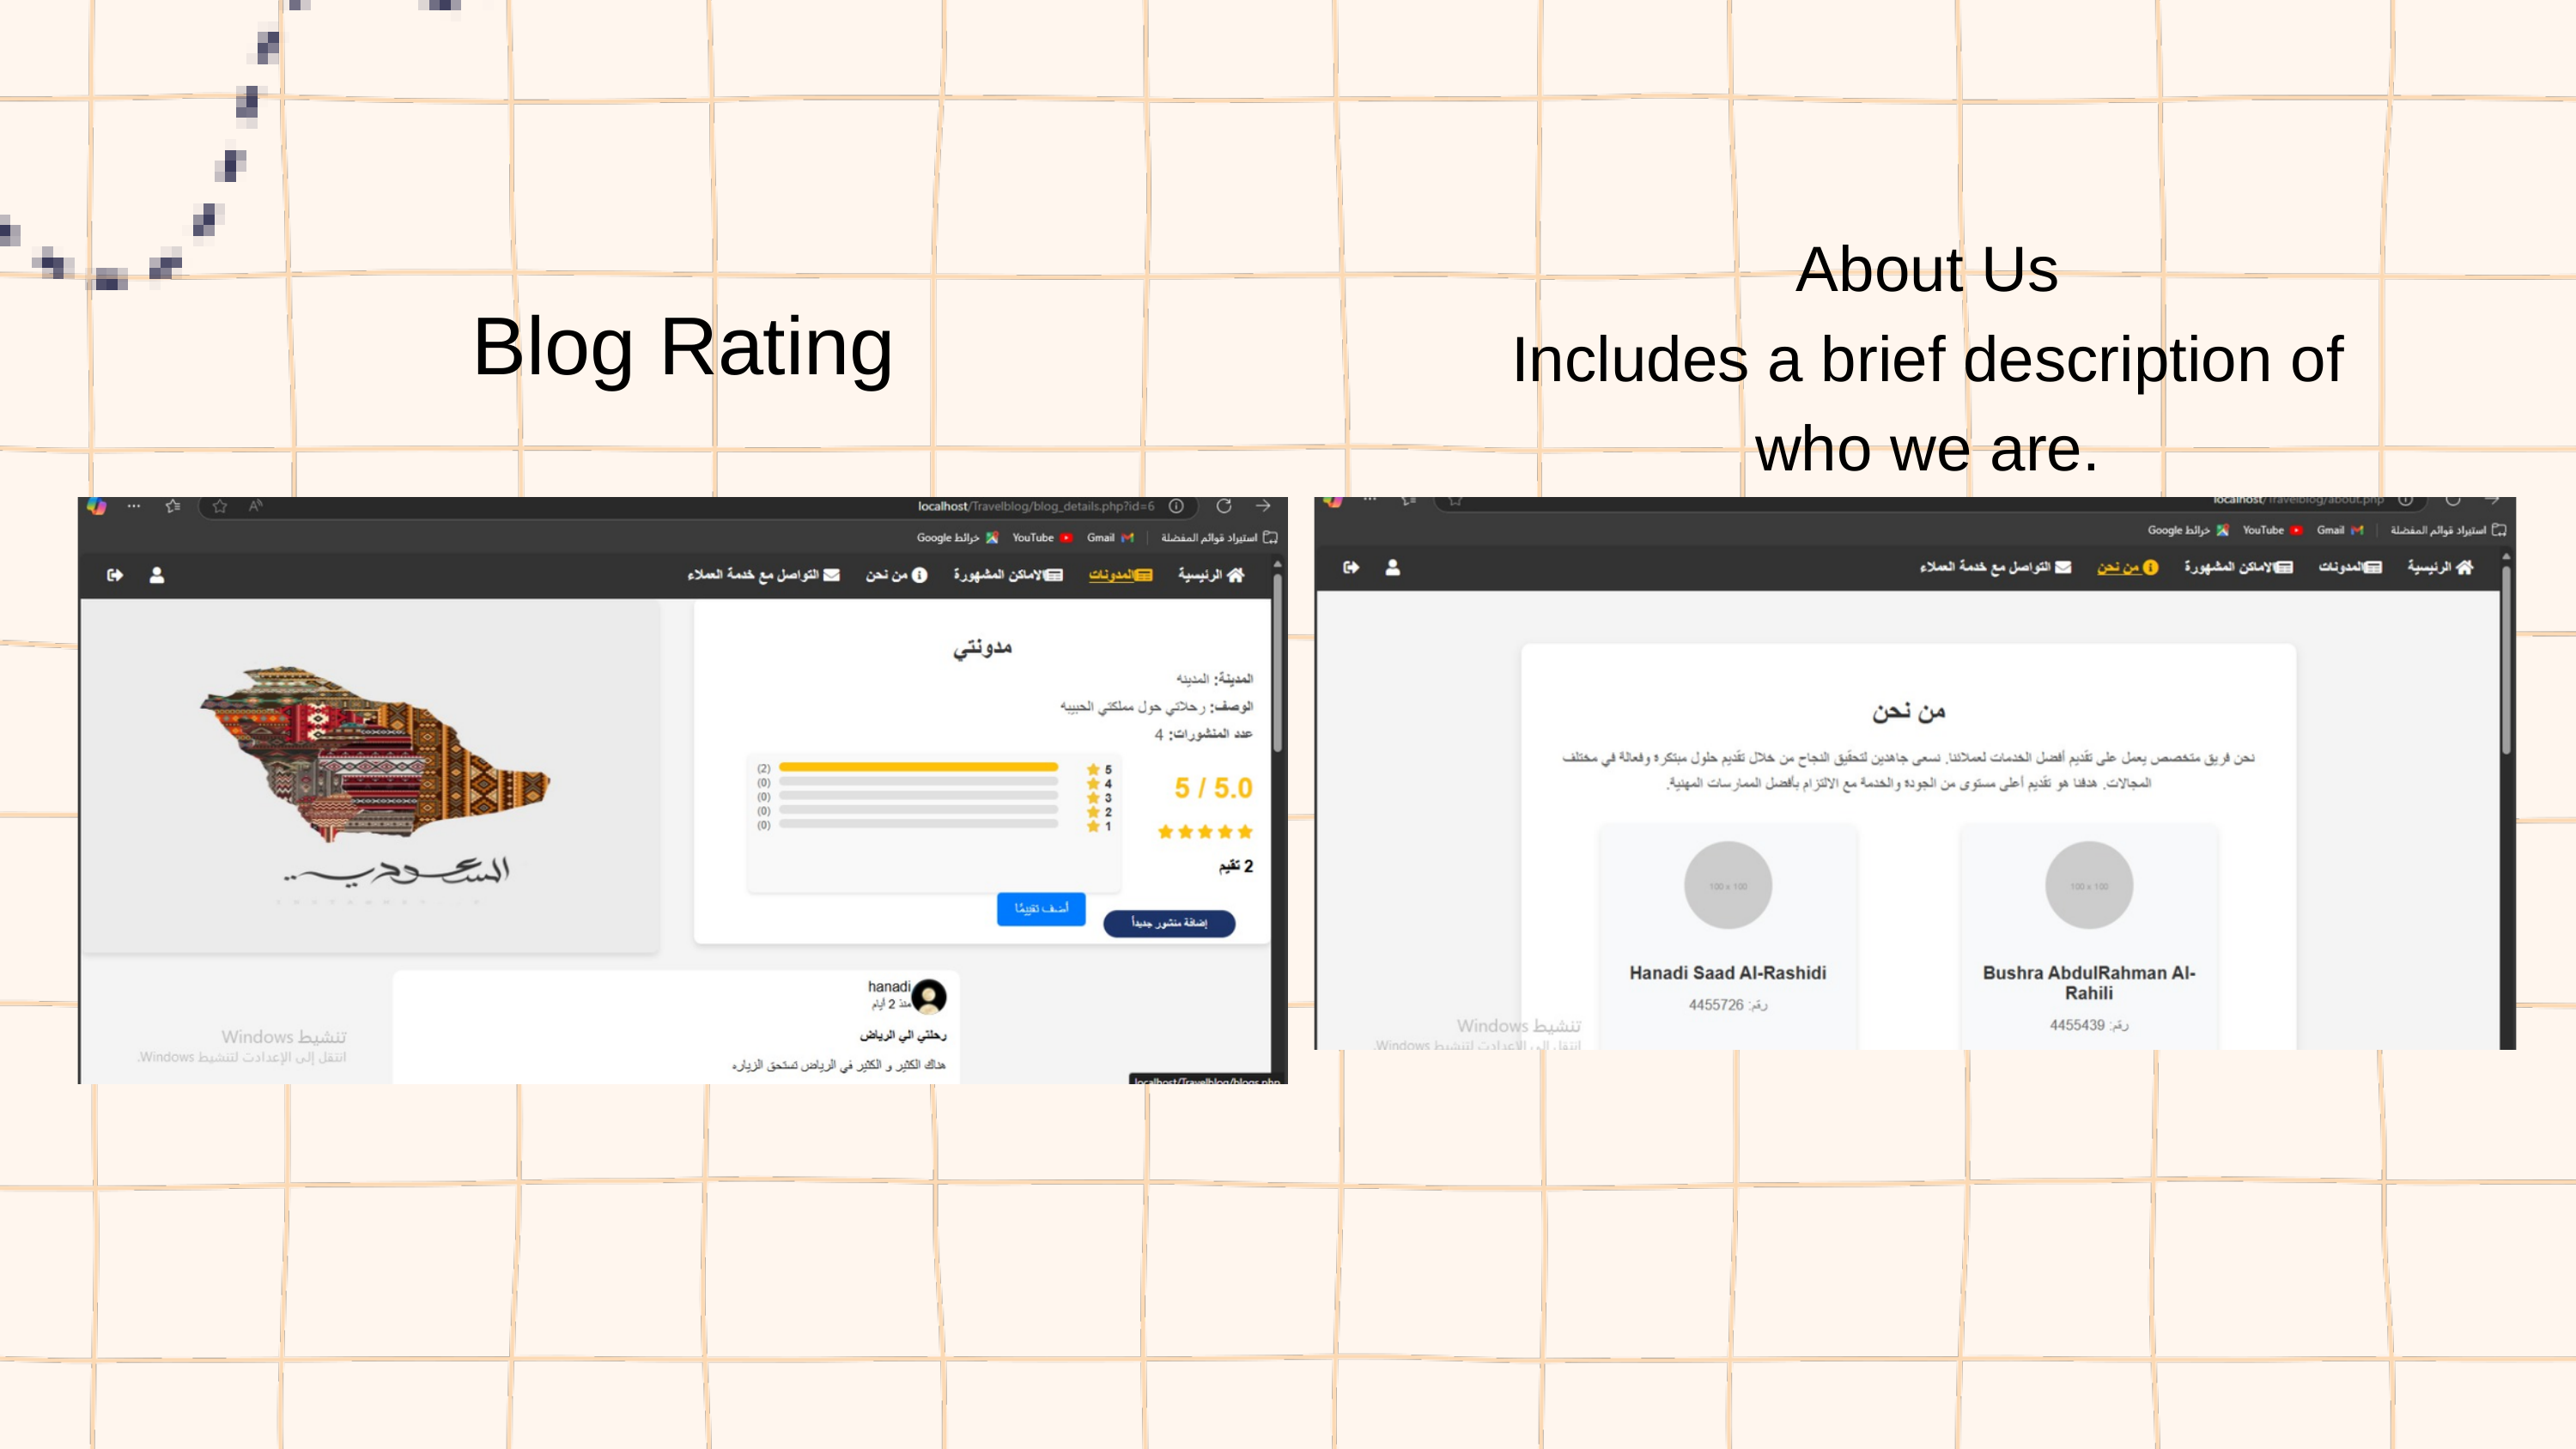

About Us
Includes a brief description of who we are.
Blog Rating